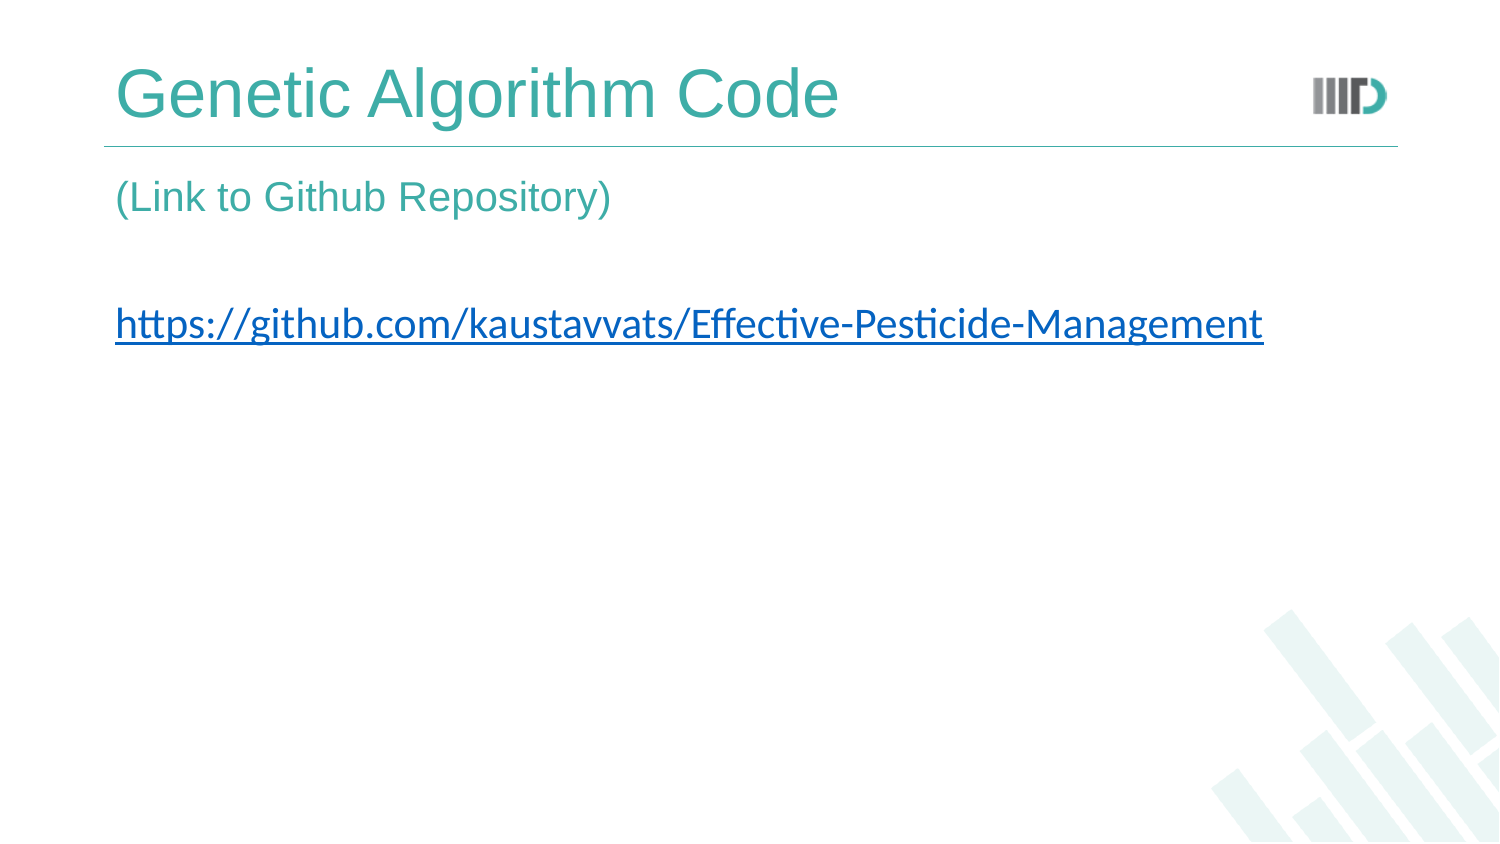

# Genetic Algorithm Code
(Link to Github Repository)

https://github.com/kaustavvats/Effective-Pesticide-Management